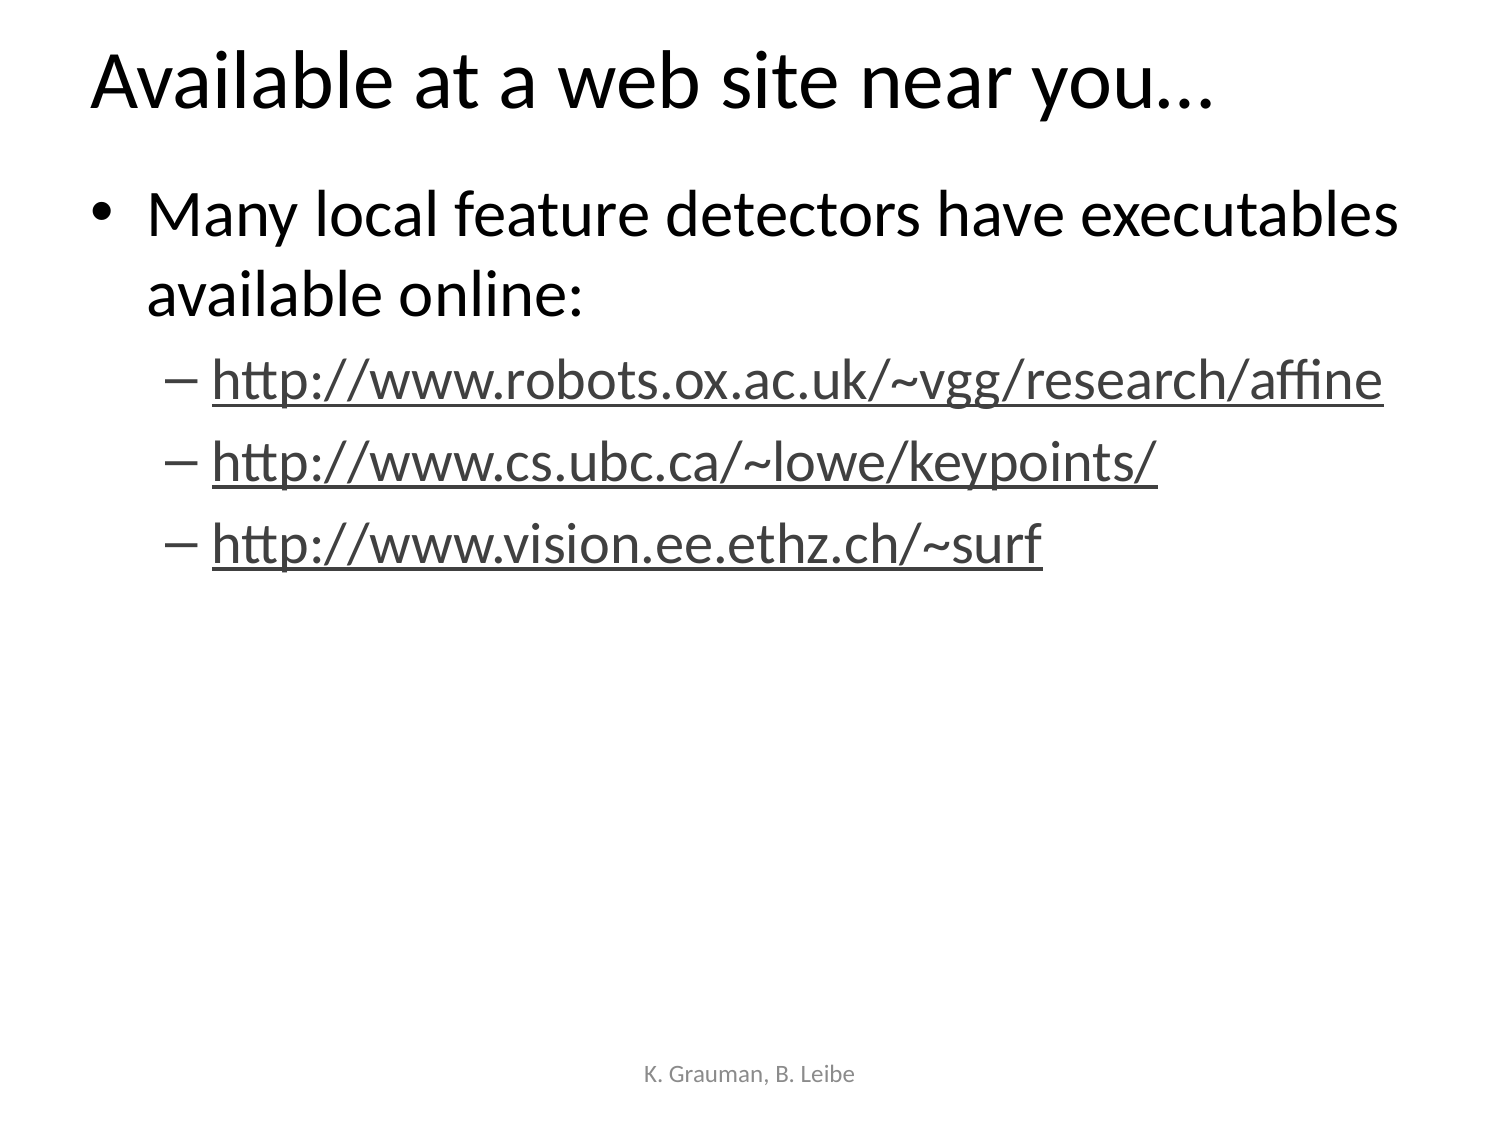

# Available at a web site near you…
Many local feature detectors have executables available online:
http://www.robots.ox.ac.uk/~vgg/research/affine
http://www.cs.ubc.ca/~lowe/keypoints/
http://www.vision.ee.ethz.ch/~surf

K. Grauman, B. Leibe